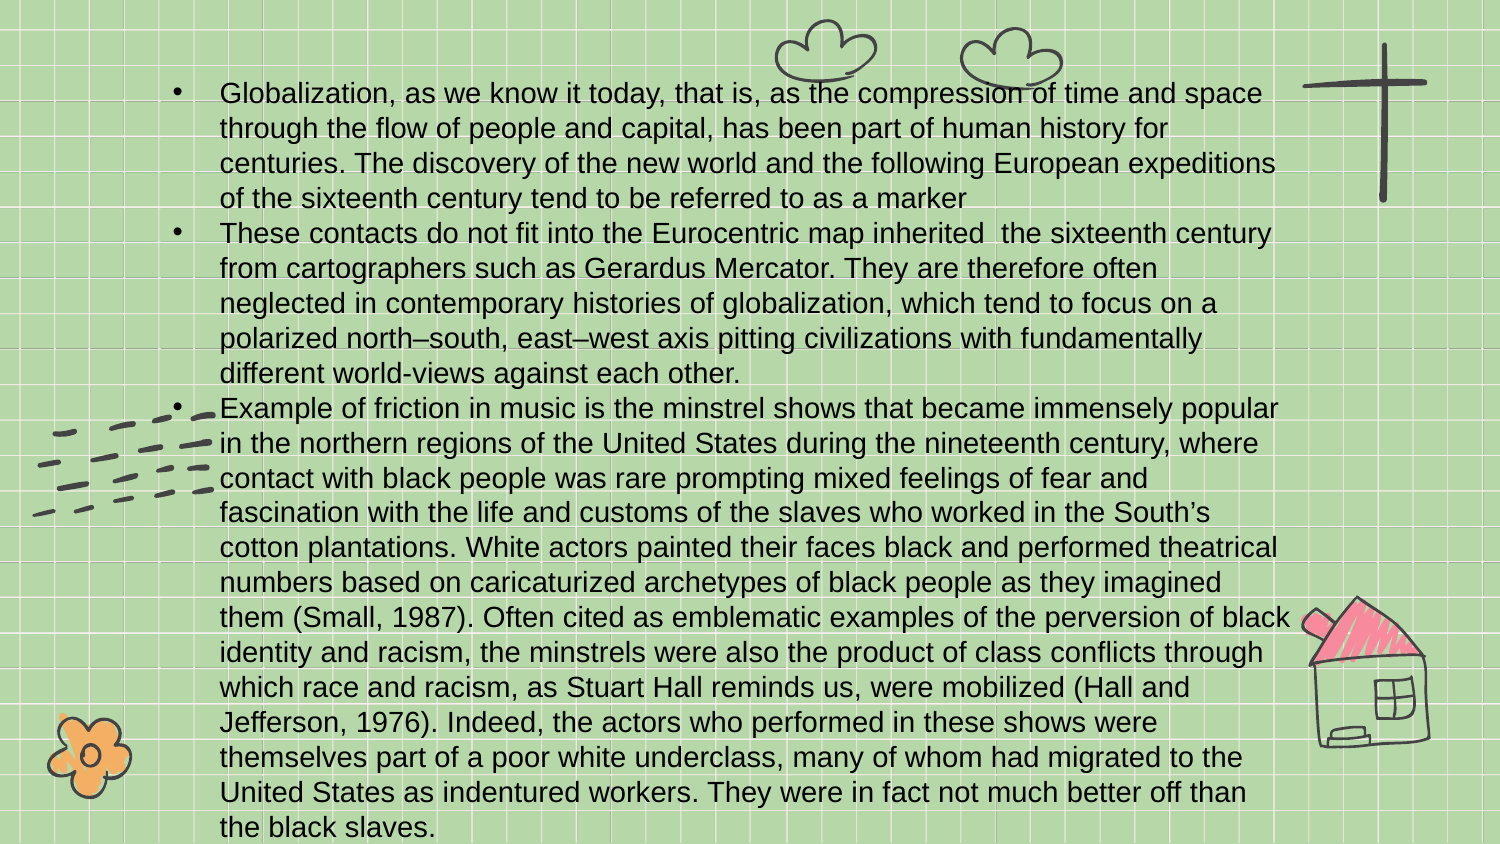

Globalization, as we know it today, that is, as the compression of time and space through the flow of people and capital, has been part of human history for centuries. The discovery of the new world and the following European expeditions of the sixteenth century tend to be referred to as a marker
These contacts do not fit into the Eurocentric map inherited  the sixteenth century from cartographers such as Gerardus Mercator. They are therefore often neglected in contemporary histories of globalization, which tend to focus on a polarized north–south, east–west axis pitting civilizations with fundamentally different world-views against each other.
Example of friction in music is the minstrel shows that became immensely popular in the northern regions of the United States during the nineteenth century, where contact with black people was rare prompting mixed feelings of fear and fascination with the life and customs of the slaves who worked in the South’s cotton plantations. White actors painted their faces black and performed theatrical numbers based on caricaturized archetypes of black people as they imagined them (Small, 1987). Often cited as emblematic examples of the perversion of black identity and racism, the minstrels were also the product of class conflicts through which race and racism, as Stuart Hall reminds us, were mobilized (Hall and Jefferson, 1976). Indeed, the actors who performed in these shows were themselves part of a poor white underclass, many of whom had migrated to the United States as indentured workers. They were in fact not much better off than the black slaves.